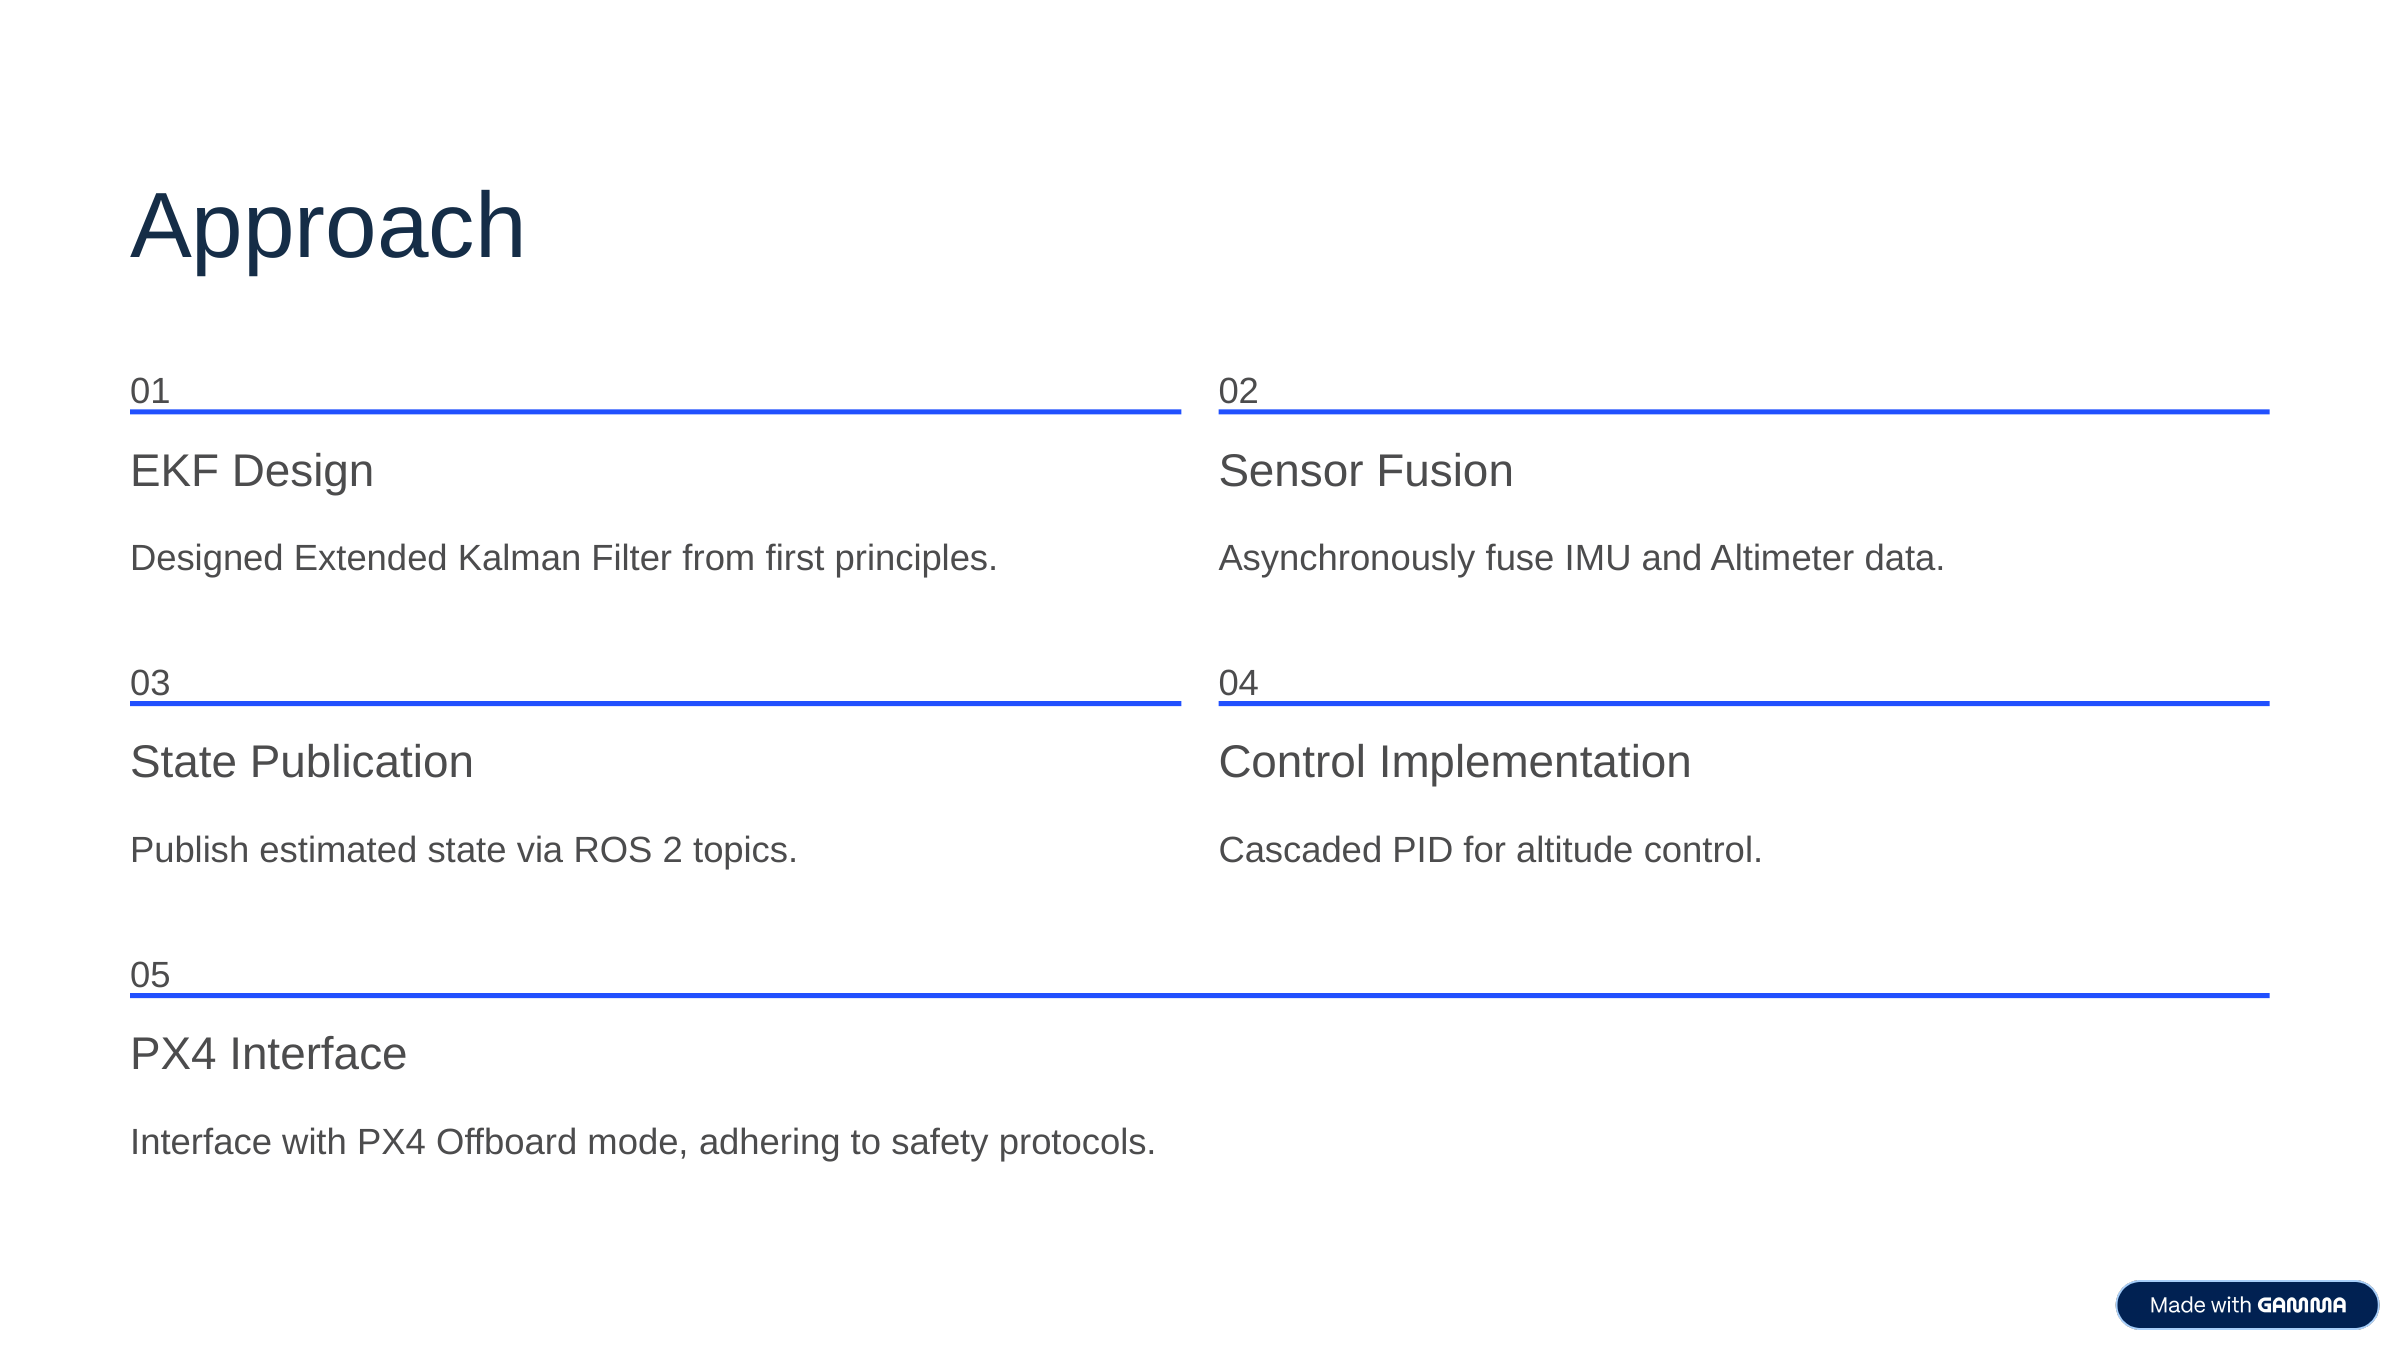

Approach
01
02

EKF Design
Sensor Fusion
Designed Extended Kalman Filter from first principles.
Asynchronously fuse IMU and Altimeter data.
03
04

State Publication
Control Implementation
Publish estimated state via ROS 2 topics.
Cascaded PID for altitude control.
05

PX4 Interface
Interface with PX4 Offboard mode, adhering to safety protocols.